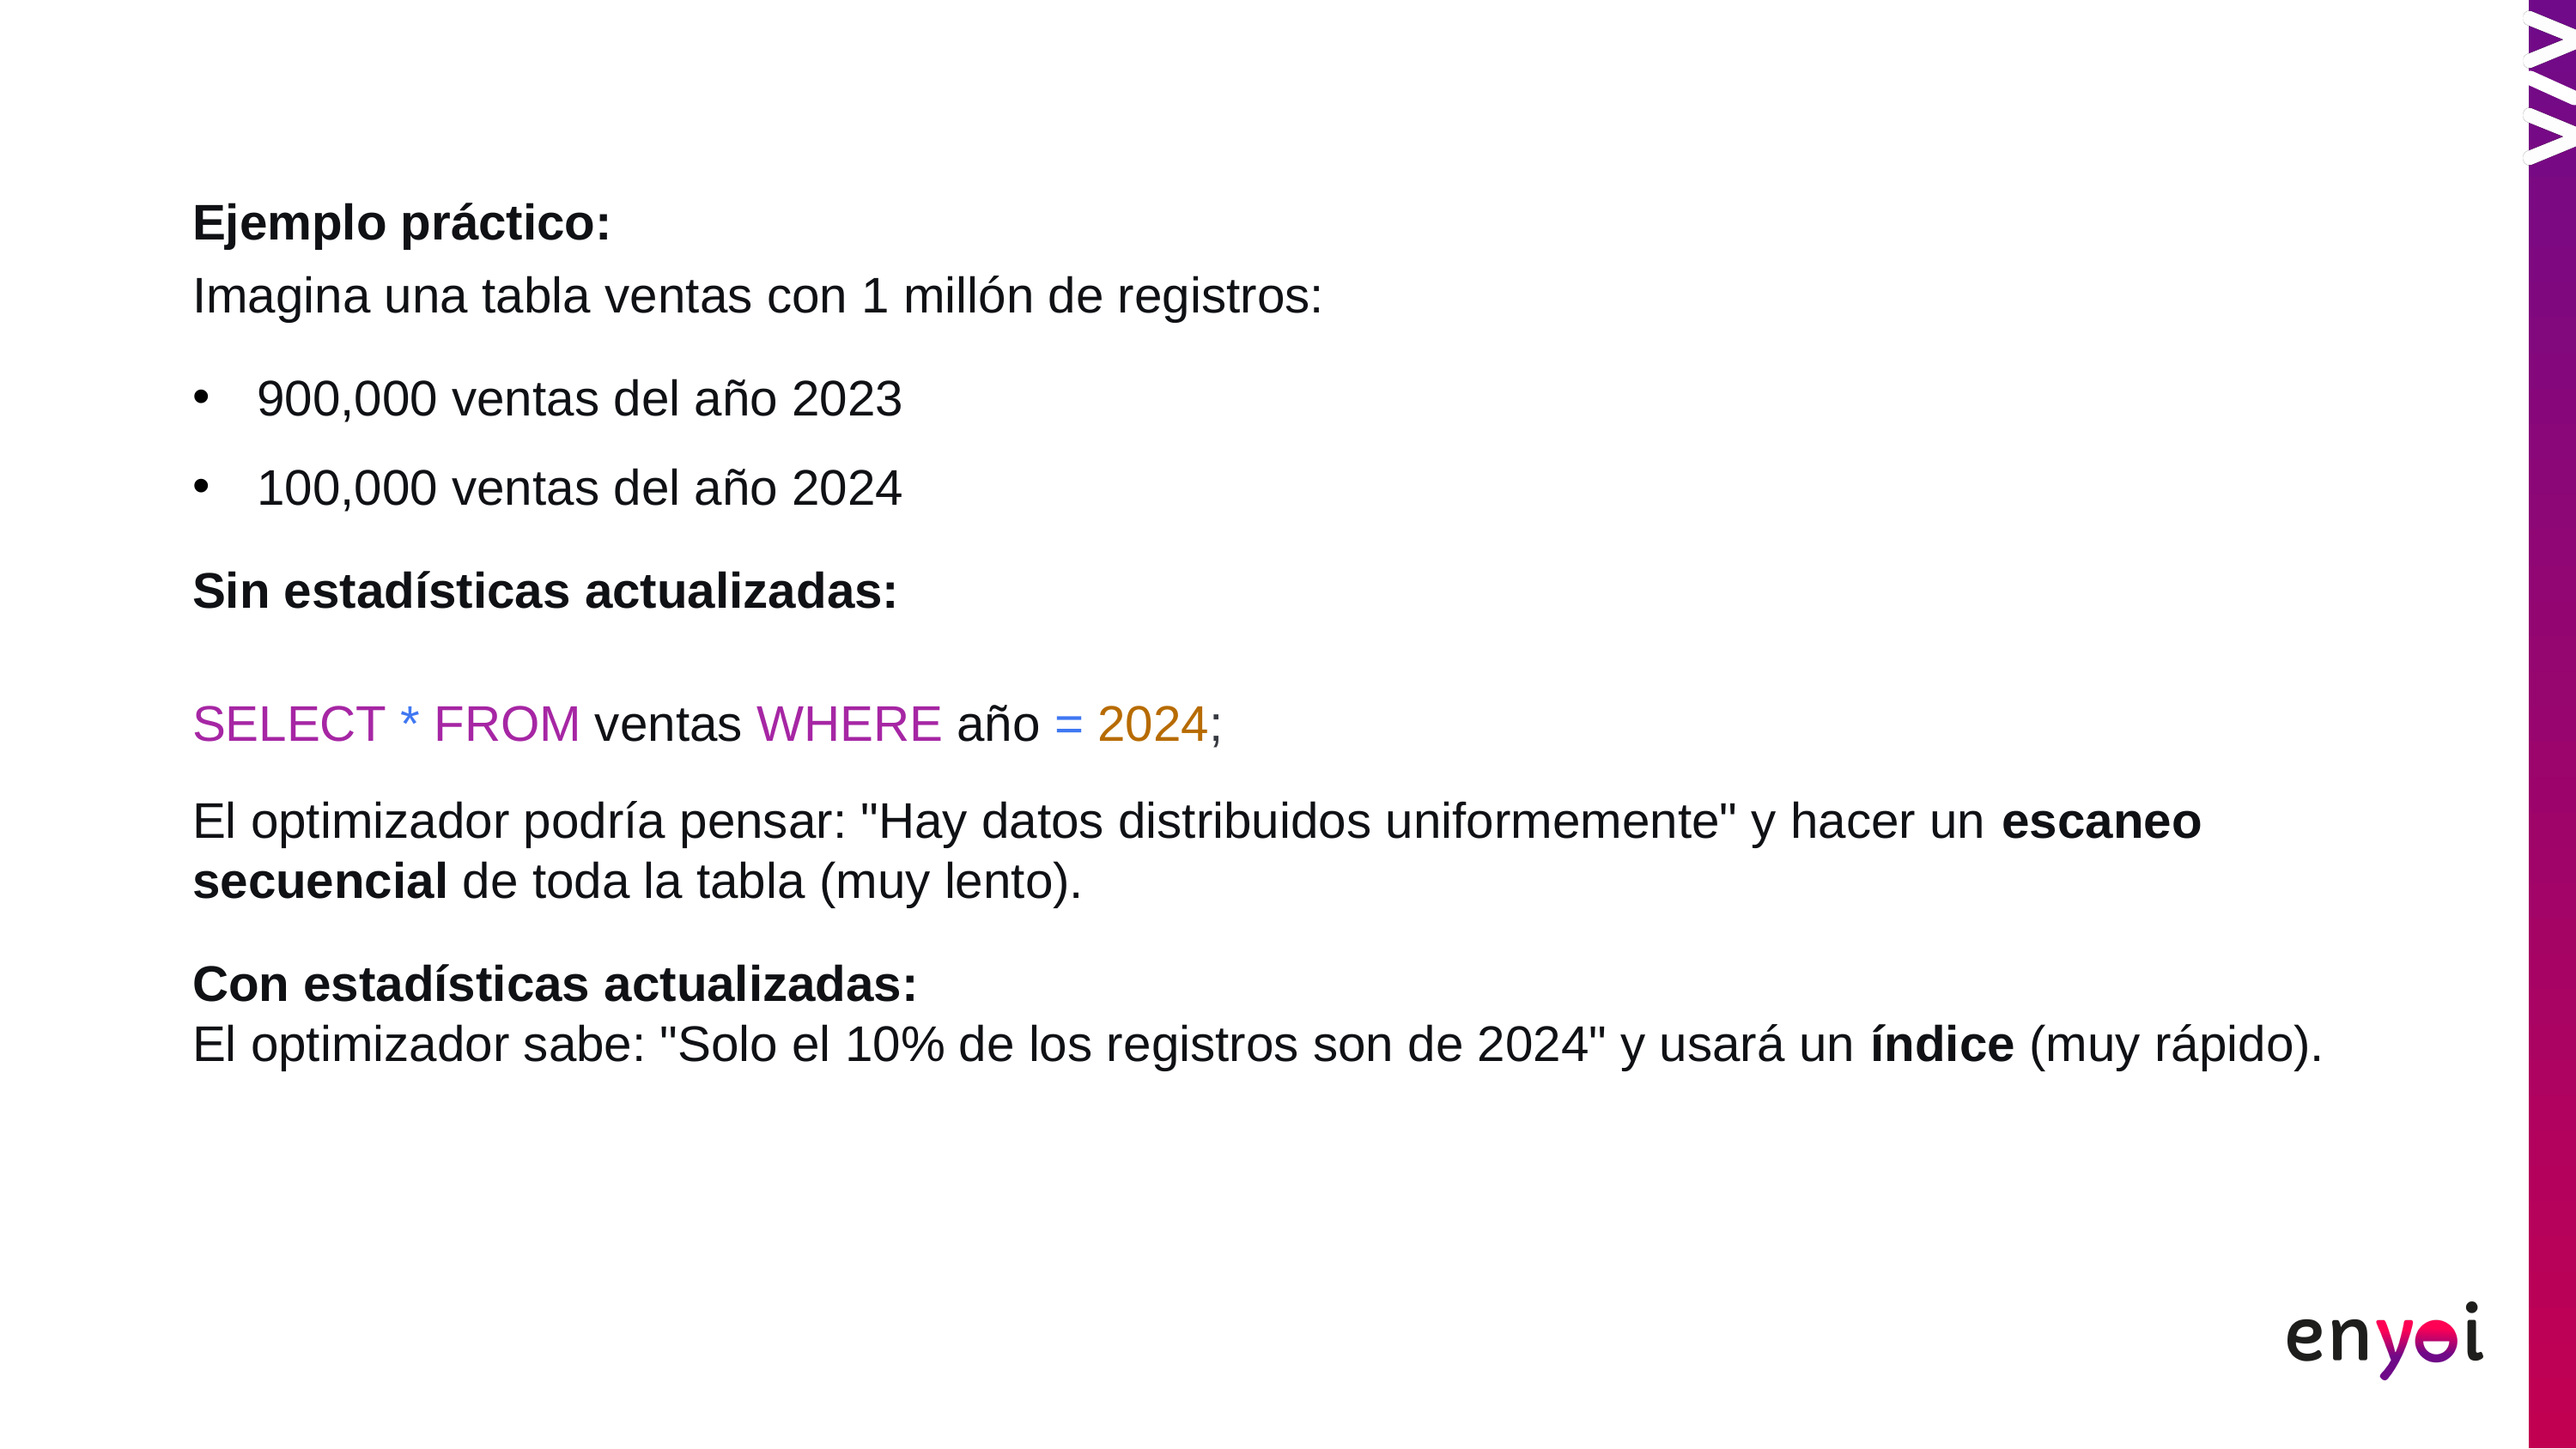

Ejemplo práctico:
Imagina una tabla ventas con 1 millón de registros:
900,000 ventas del año 2023
100,000 ventas del año 2024
Sin estadísticas actualizadas:

SELECT * FROM ventas WHERE año = 2024;
El optimizador podría pensar: "Hay datos distribuidos uniformemente" y hacer un escaneo secuencial de toda la tabla (muy lento).
Con estadísticas actualizadas:
El optimizador sabe: "Solo el 10% de los registros son de 2024" y usará un índice (muy rápido).